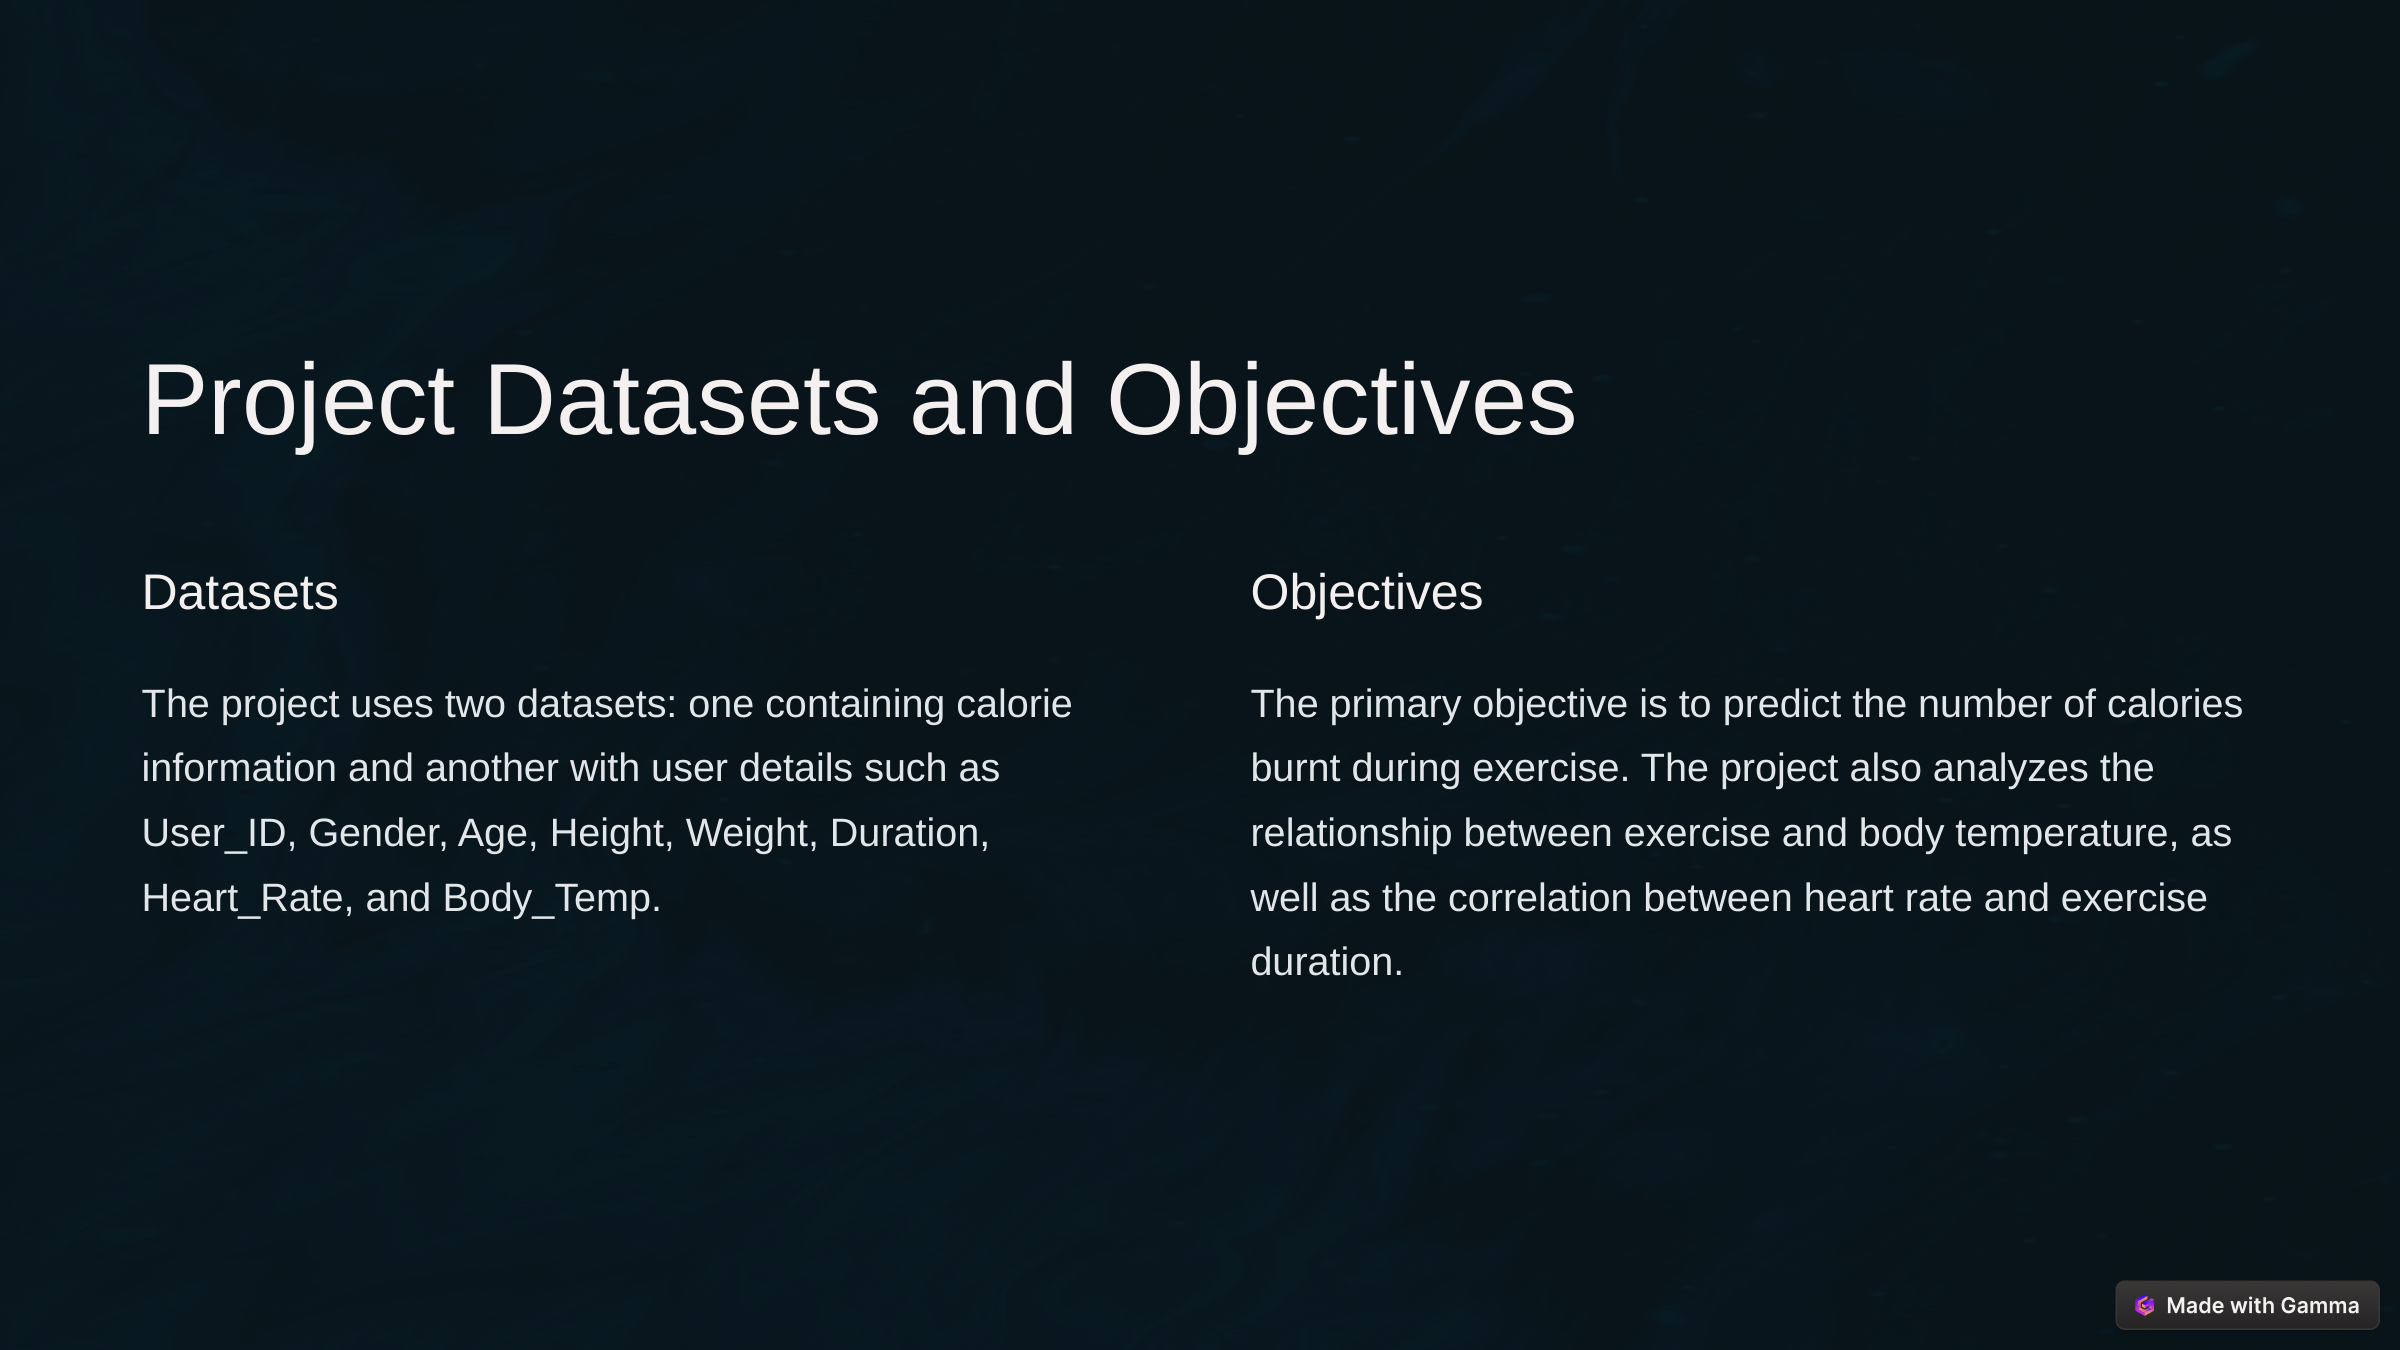

Project Datasets and Objectives
Datasets
Objectives
The project uses two datasets: one containing calorie information and another with user details such as User_ID, Gender, Age, Height, Weight, Duration, Heart_Rate, and Body_Temp.
The primary objective is to predict the number of calories burnt during exercise. The project also analyzes the relationship between exercise and body temperature, as well as the correlation between heart rate and exercise duration.